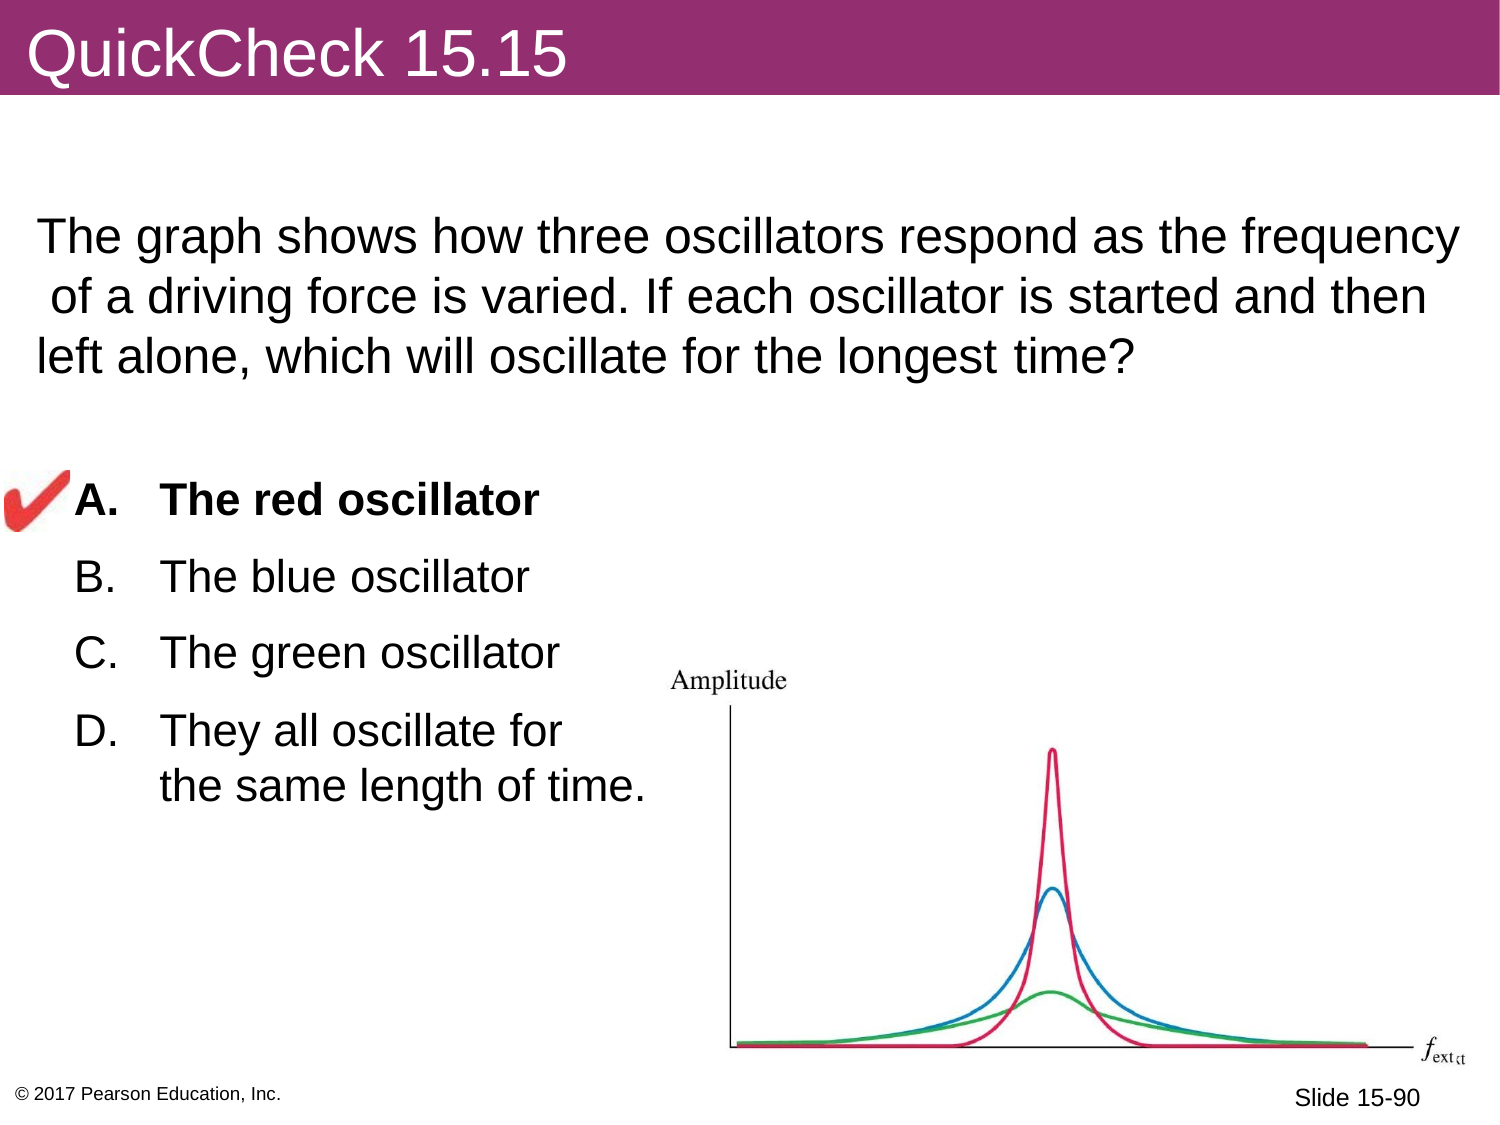

# QuickCheck 15.15
The graph shows how three oscillators respond as the frequency  of a driving force is varied. If each oscillator is started and then  left alone, which will oscillate for the longest time?

The red oscillator
The blue oscillator
The green oscillator
They all oscillate for
the same length of time.

© 2017 Pearson Education, Inc.
Slide 15-90